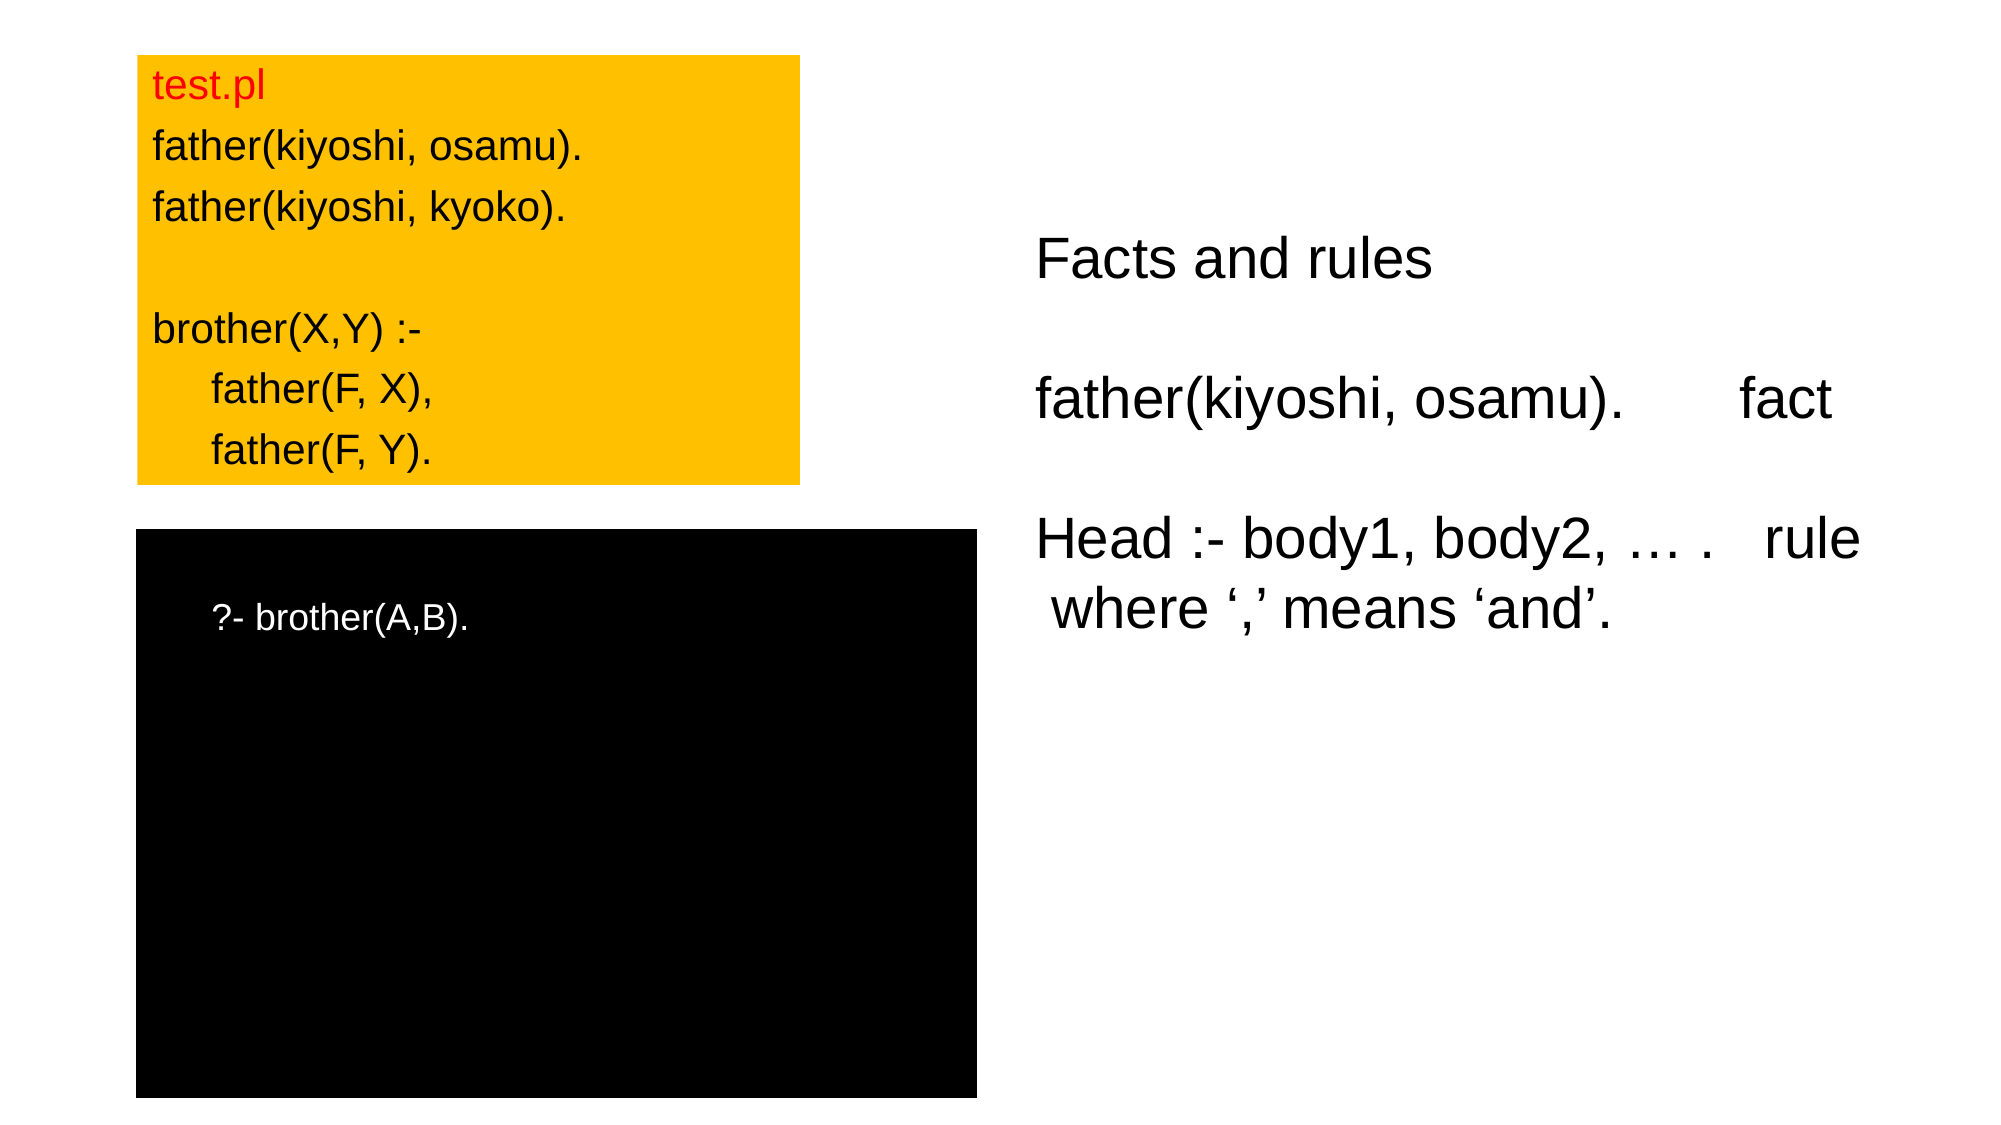

test.pl
father(kiyoshi, osamu).
father(kiyoshi, kyoko).

brother(X,Y) :-
     father(F, X),
     father(F, Y).
Facts and rules

father(kiyoshi, osamu).       fact

Head :- body1, body2, … .   rule
 where ‘,’ means ‘and’.

?- brother(A,B).